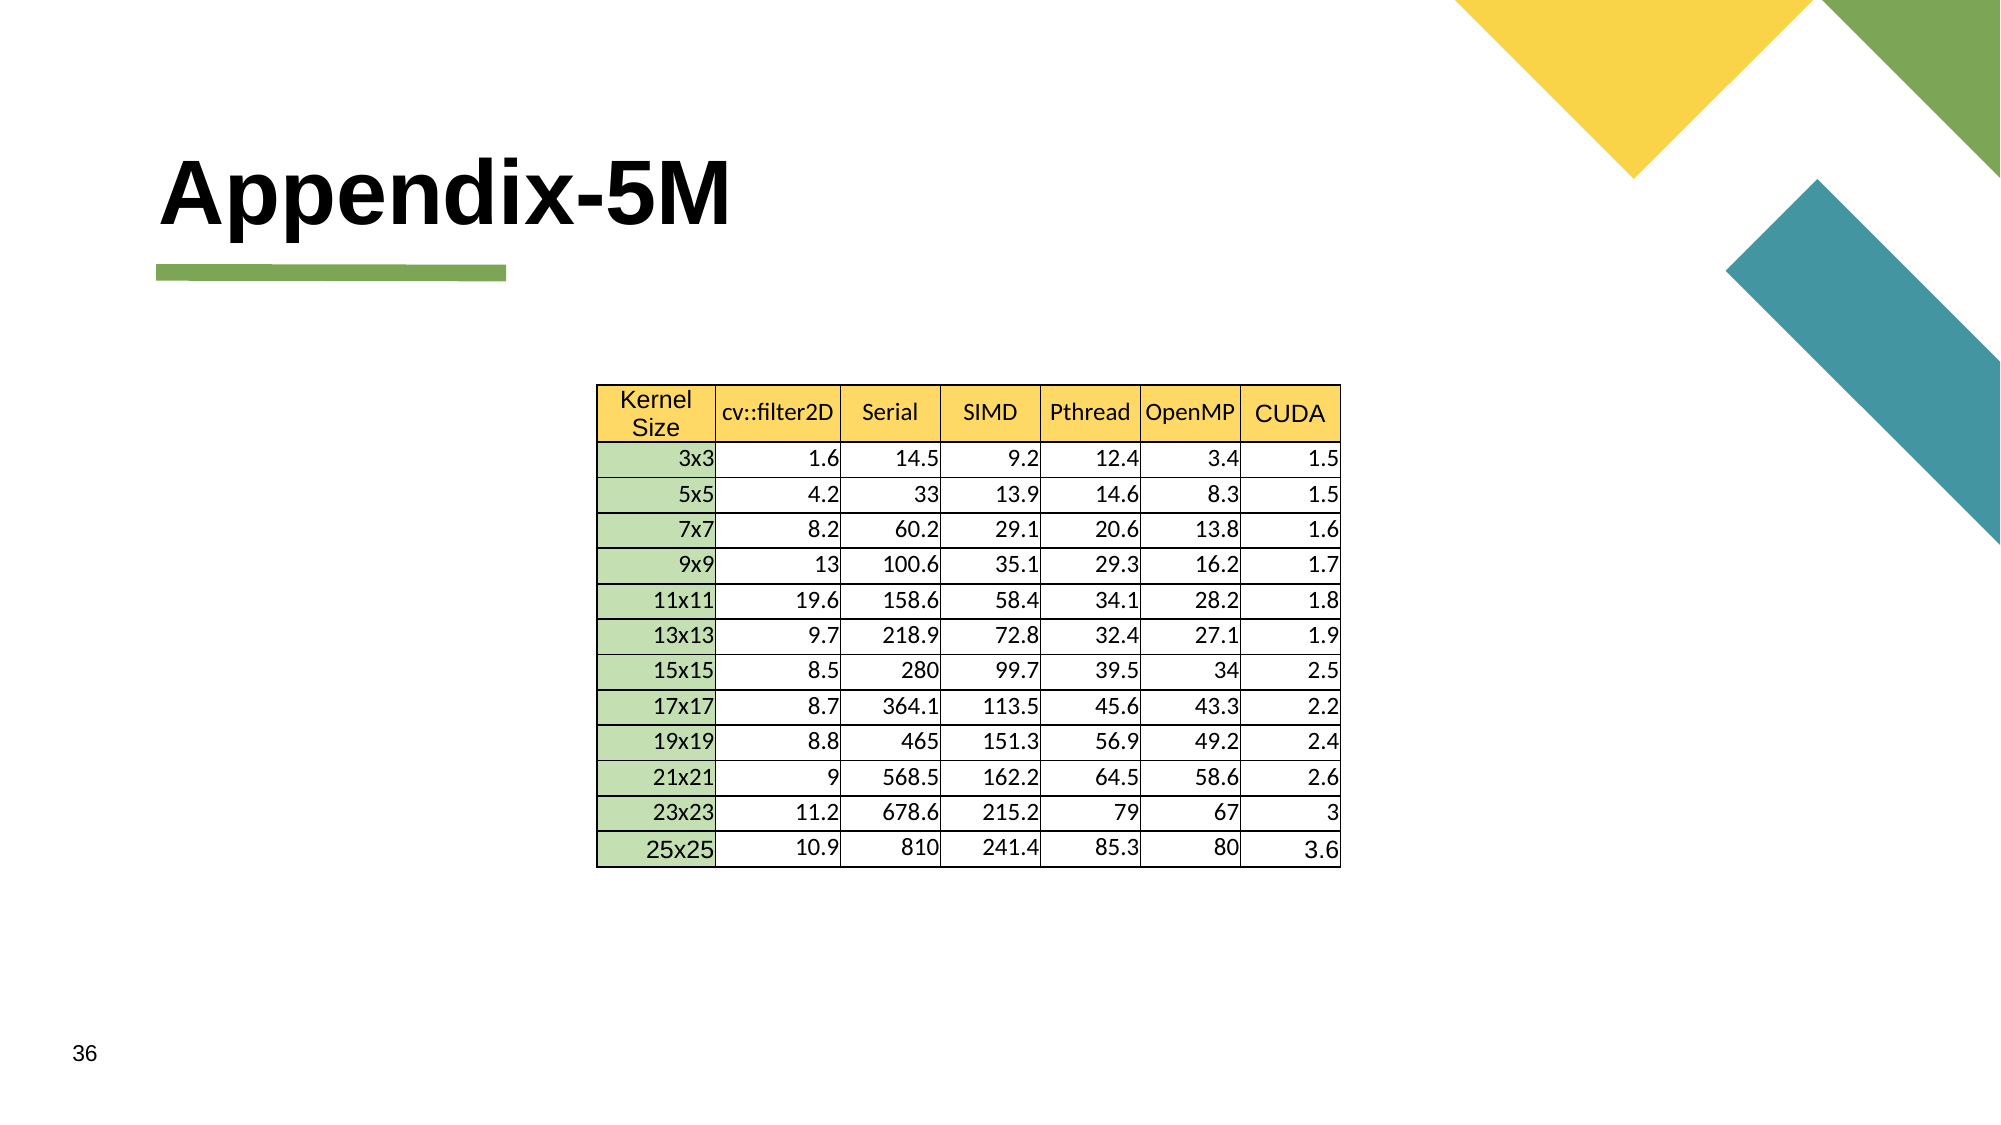

# Appendix-5M
| Kernel Size | cv::filter2D | Serial | SIMD | Pthread | OpenMP | CUDA |
| --- | --- | --- | --- | --- | --- | --- |
| 3x3 | 1.6 | 14.5 | 9.2 | 12.4 | 3.4 | 1.5 |
| 5x5 | 4.2 | 33 | 13.9 | 14.6 | 8.3 | 1.5 |
| 7x7 | 8.2 | 60.2 | 29.1 | 20.6 | 13.8 | 1.6 |
| 9x9 | 13 | 100.6 | 35.1 | 29.3 | 16.2 | 1.7 |
| 11x11 | 19.6 | 158.6 | 58.4 | 34.1 | 28.2 | 1.8 |
| 13x13 | 9.7 | 218.9 | 72.8 | 32.4 | 27.1 | 1.9 |
| 15x15 | 8.5 | 280 | 99.7 | 39.5 | 34 | 2.5 |
| 17x17 | 8.7 | 364.1 | 113.5 | 45.6 | 43.3 | 2.2 |
| 19x19 | 8.8 | 465 | 151.3 | 56.9 | 49.2 | 2.4 |
| 21x21 | 9 | 568.5 | 162.2 | 64.5 | 58.6 | 2.6 |
| 23x23 | 11.2 | 678.6 | 215.2 | 79 | 67 | 3 |
| 25x25 | 10.9 | 810 | 241.4 | 85.3 | 80 | 3.6 |
36